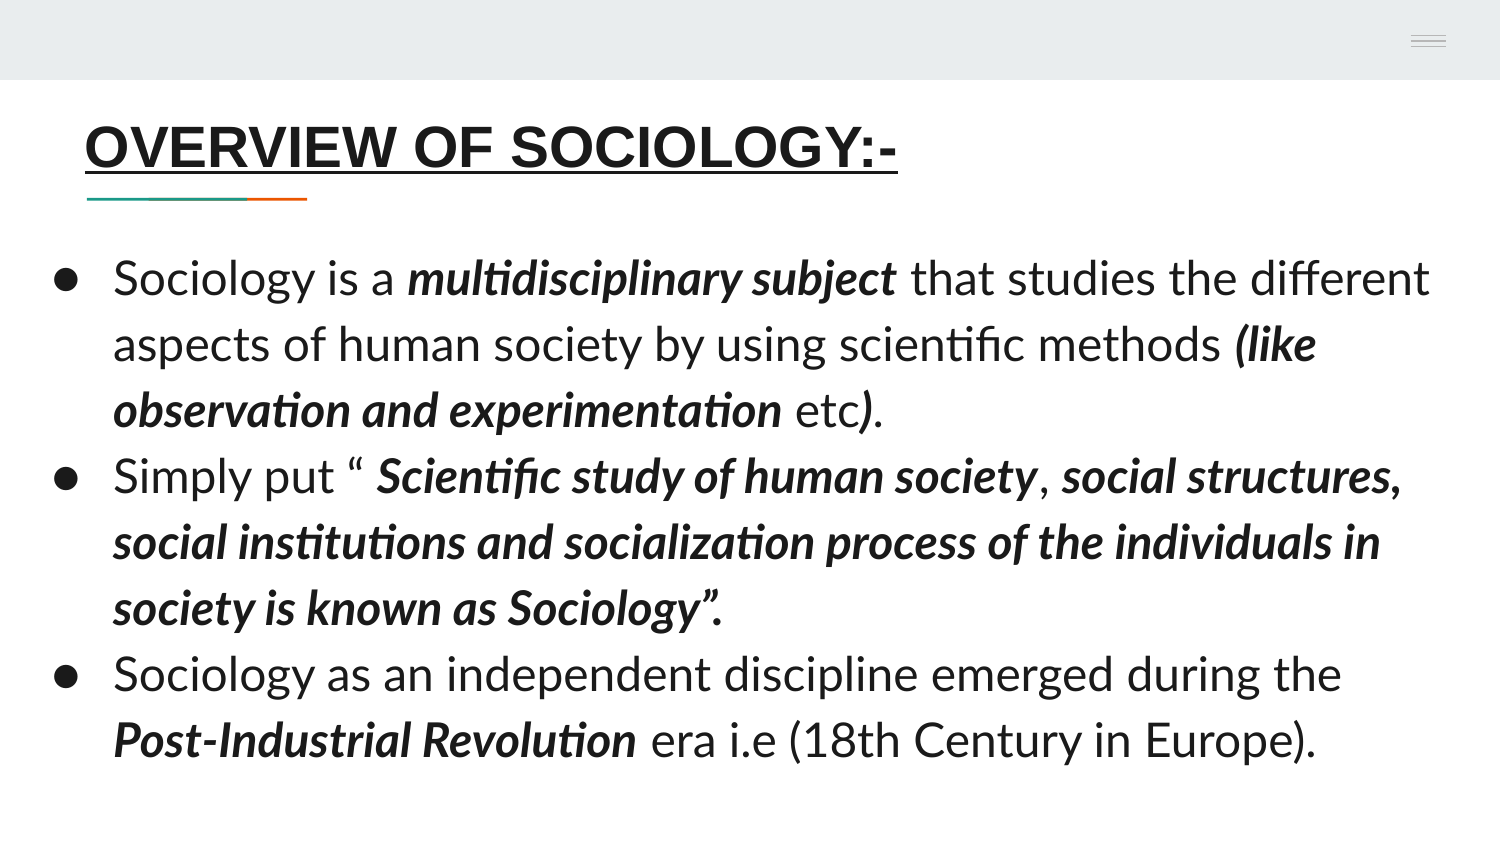

# OVERVIEW OF SOCIOLOGY:-
Sociology is a multidisciplinary subject that studies the different aspects of human society by using scientific methods (like observation and experimentation etc).
Simply put “ Scientific study of human society, social structures, social institutions and socialization process of the individuals in society is known as Sociology”.
Sociology as an independent discipline emerged during the Post-Industrial Revolution era i.e (18th Century in Europe).